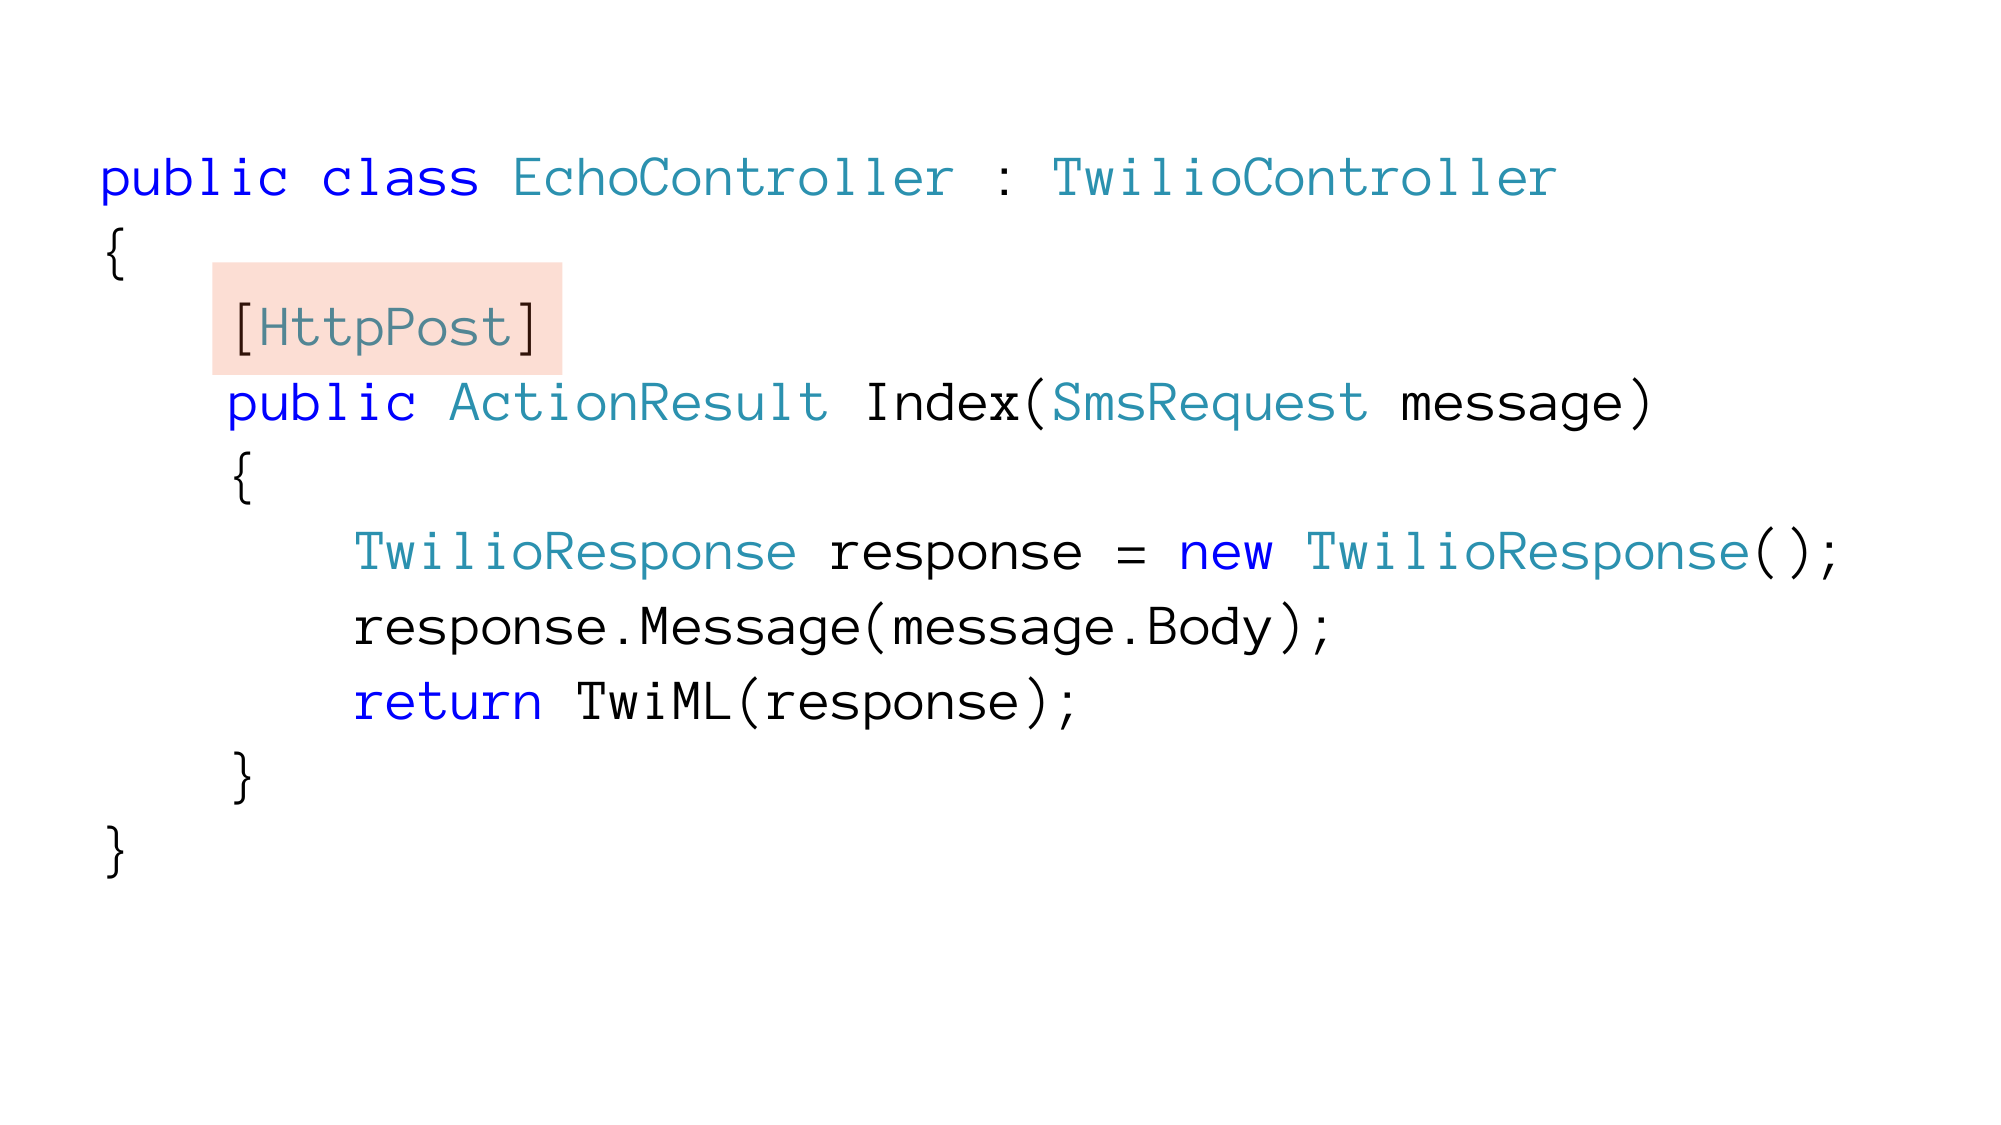

public class EchoController : TwilioController
{
    [HttpPost]
    public ActionResult Index(SmsRequest message)
    {
        TwilioResponse response = new TwilioResponse();
        response.Message(message.Body);
        return TwiML(response);
    }
}